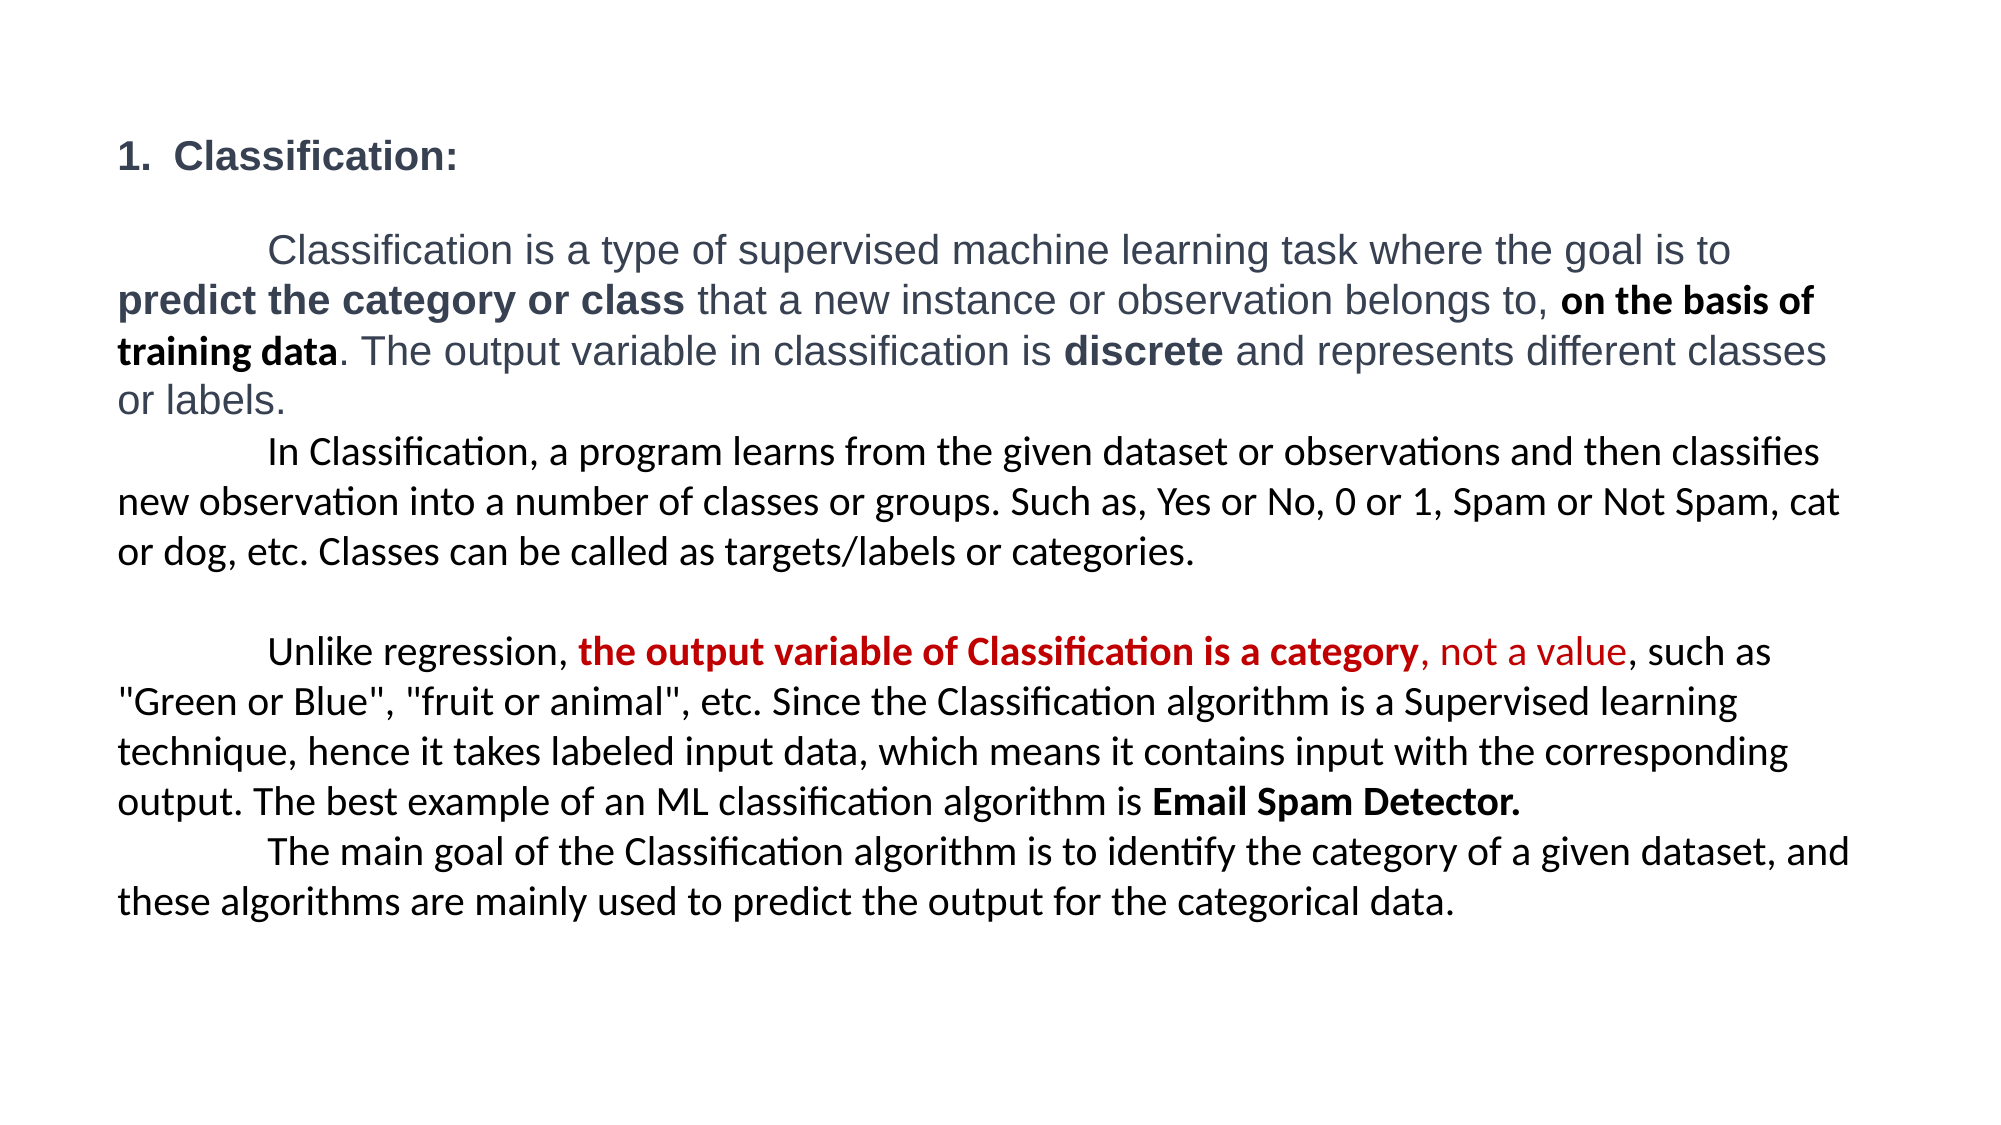

Classification:

	Classification is a type of supervised machine learning task where the goal is to predict the category or class that a new instance or observation belongs to, on the basis of training data. The output variable in classification is discrete and represents different classes or labels.
	In Classification, a program learns from the given dataset or observations and then classifies new observation into a number of classes or groups. Such as, Yes or No, 0 or 1, Spam or Not Spam, cat or dog, etc. Classes can be called as targets/labels or categories.

	Unlike regression, the output variable of Classification is a category, not a value, such as "Green or Blue", "fruit or animal", etc. Since the Classification algorithm is a Supervised learning technique, hence it takes labeled input data, which means it contains input with the corresponding output. The best example of an ML classification algorithm is Email Spam Detector.
	The main goal of the Classification algorithm is to identify the category of a given dataset, and these algorithms are mainly used to predict the output for the categorical data.